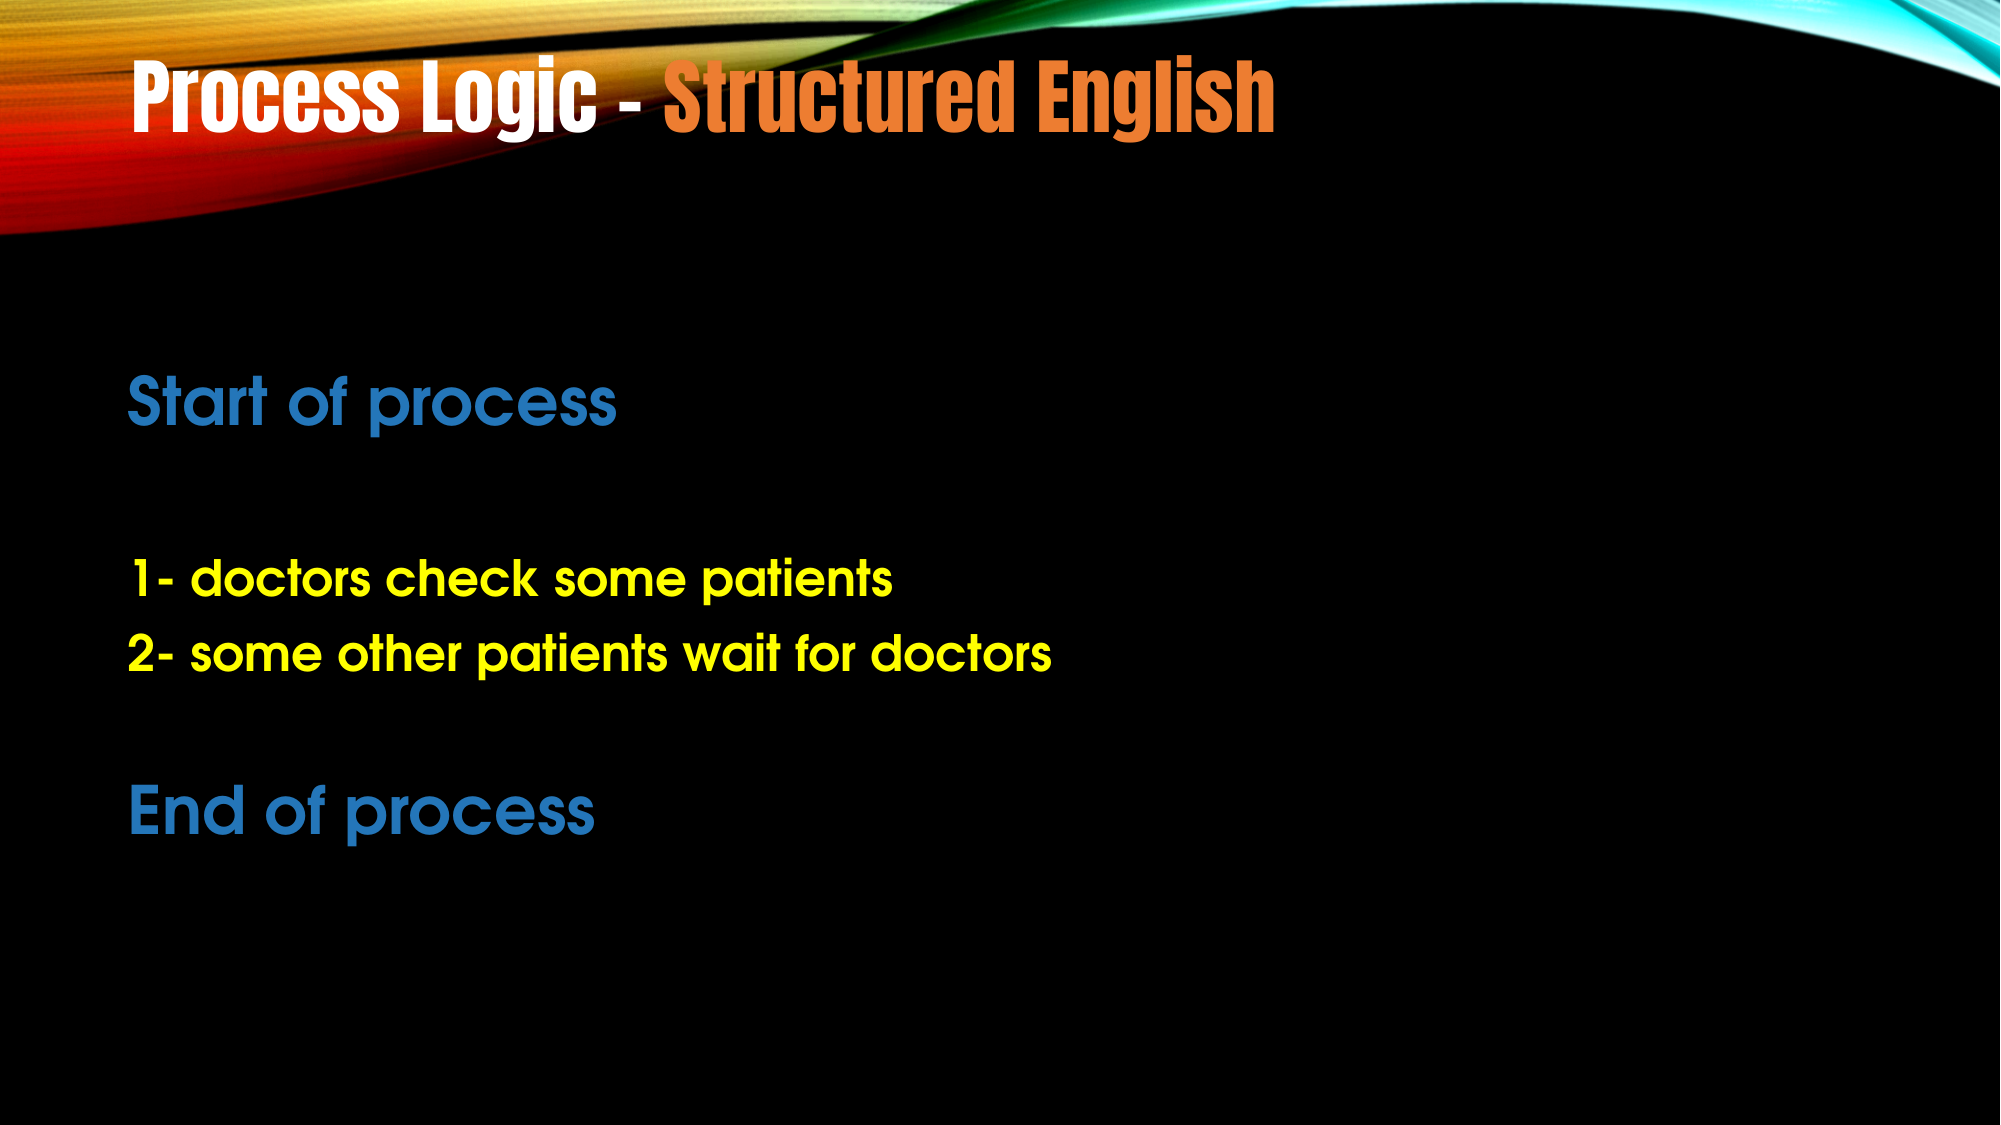

# Process Logic – Structured English
Start of process

1- doctors check some patients
2- some other patients wait for doctors

End of process